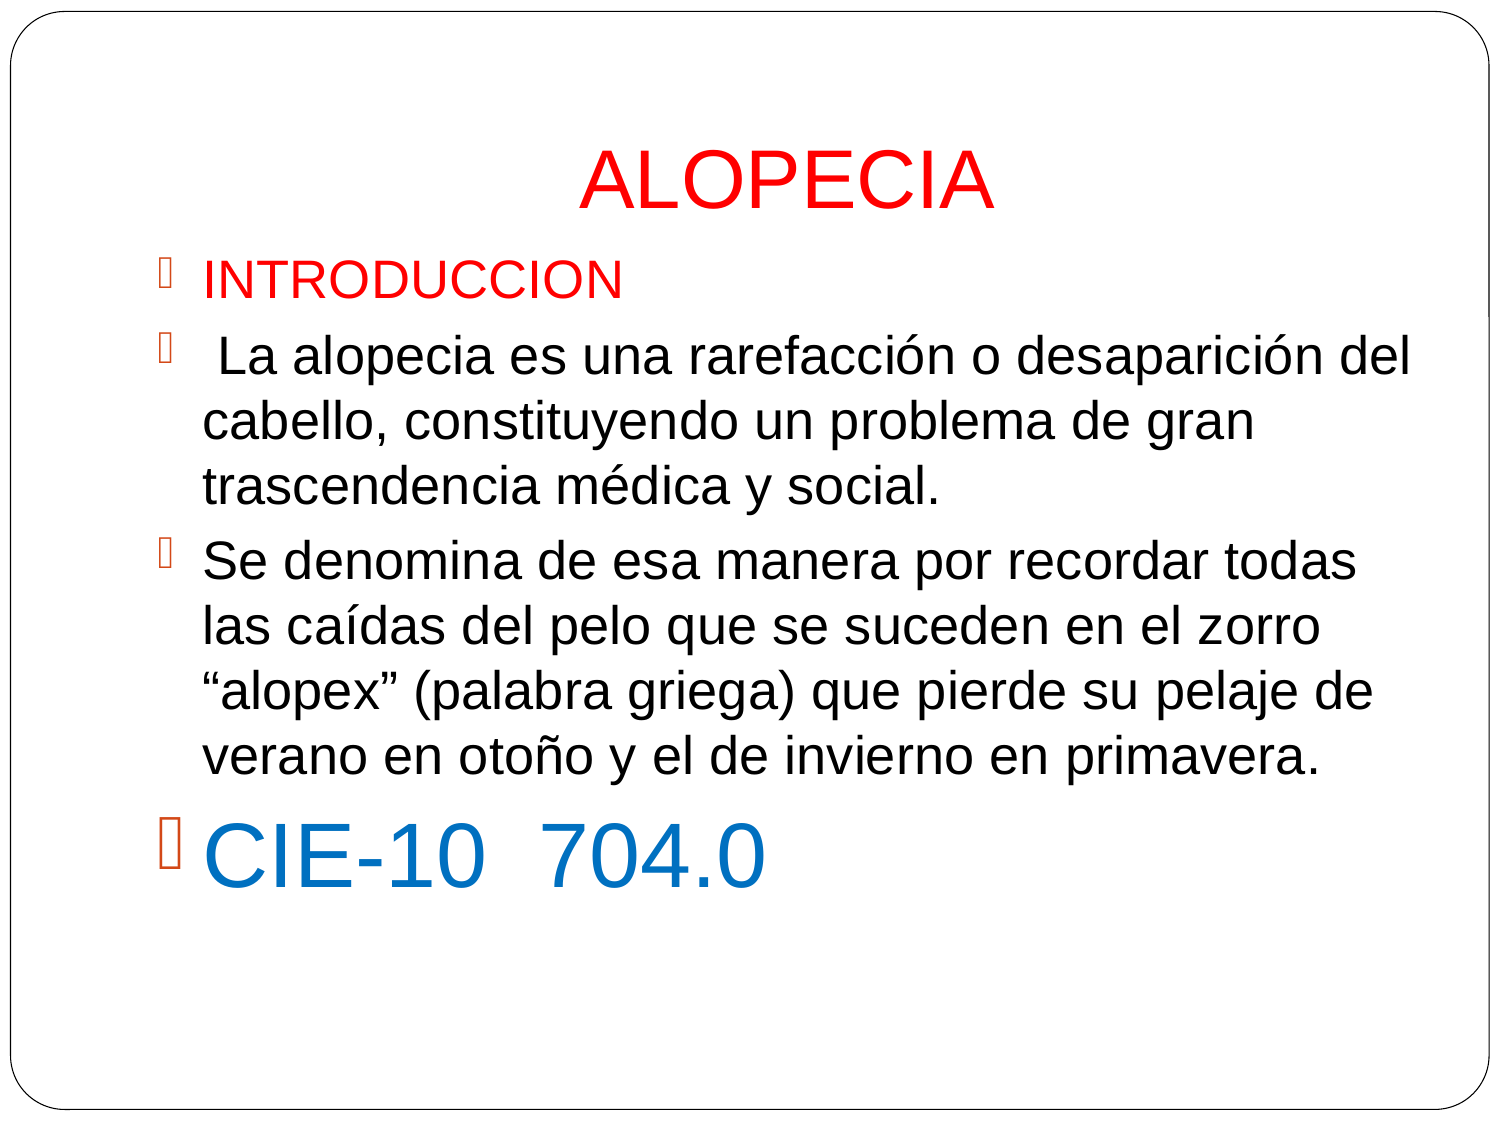

# ALOPECIA
INTRODUCCION
 La alopecia es una rarefacción o desaparición del cabello, constituyendo un problema de gran trascendencia médica y social.
Se denomina de esa manera por recordar todas las caídas del pelo que se suceden en el zorro “alopex” (palabra griega) que pierde su pelaje de verano en otoño y el de invierno en primavera.
CIE-10  704.0